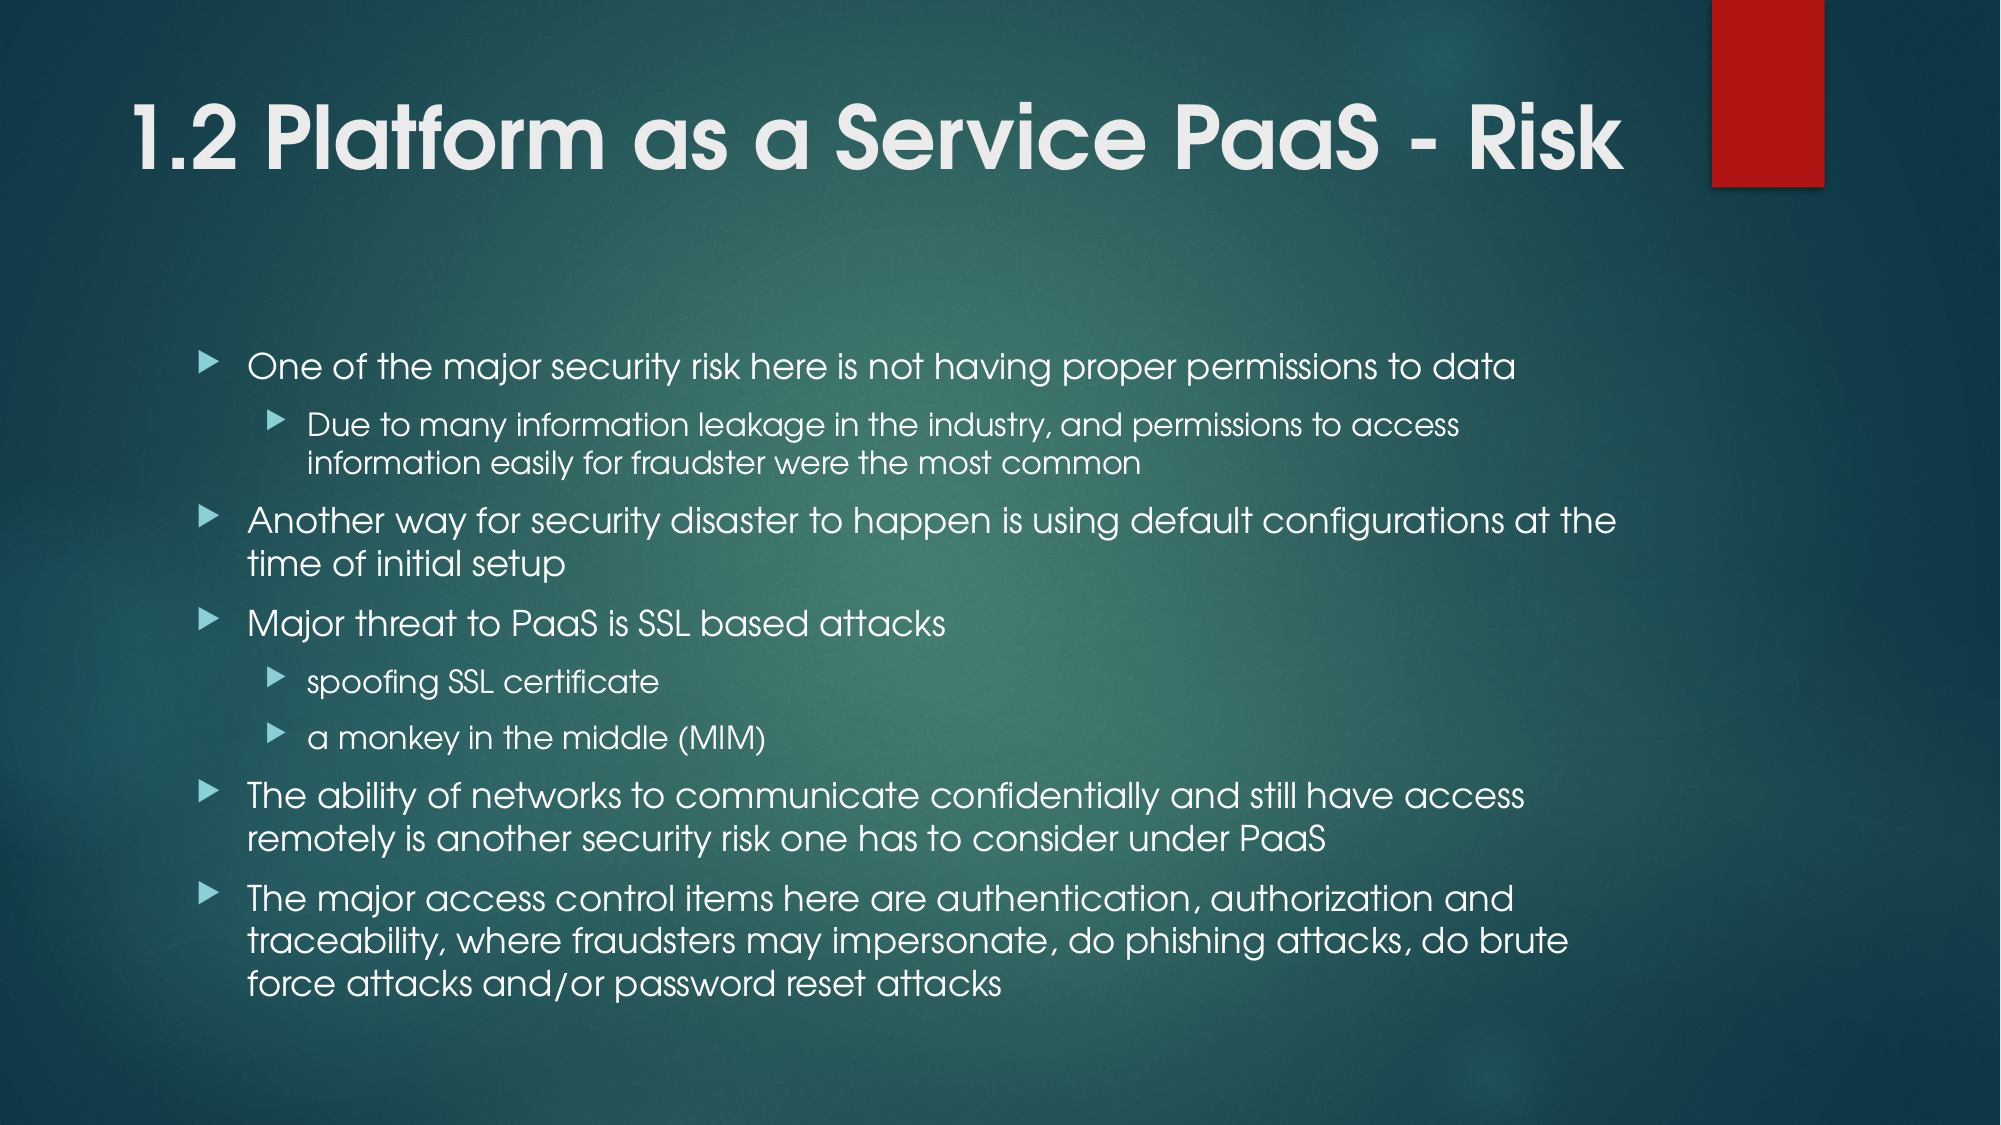

# 1.2 Platform as a Service PaaS - Risk
One of the major security risk here is not having proper permissions to data
Due to many information leakage in the industry, and permissions to access information easily for fraudster were the most common
Another way for security disaster to happen is using default configurations at the time of initial setup
Major threat to PaaS is SSL based attacks
spoofing SSL certificate
a monkey in the middle (MIM)
The ability of networks to communicate confidentially and still have access remotely is another security risk one has to consider under PaaS
The major access control items here are authentication, authorization and traceability, where fraudsters may impersonate, do phishing attacks, do brute force attacks and/or password reset attacks